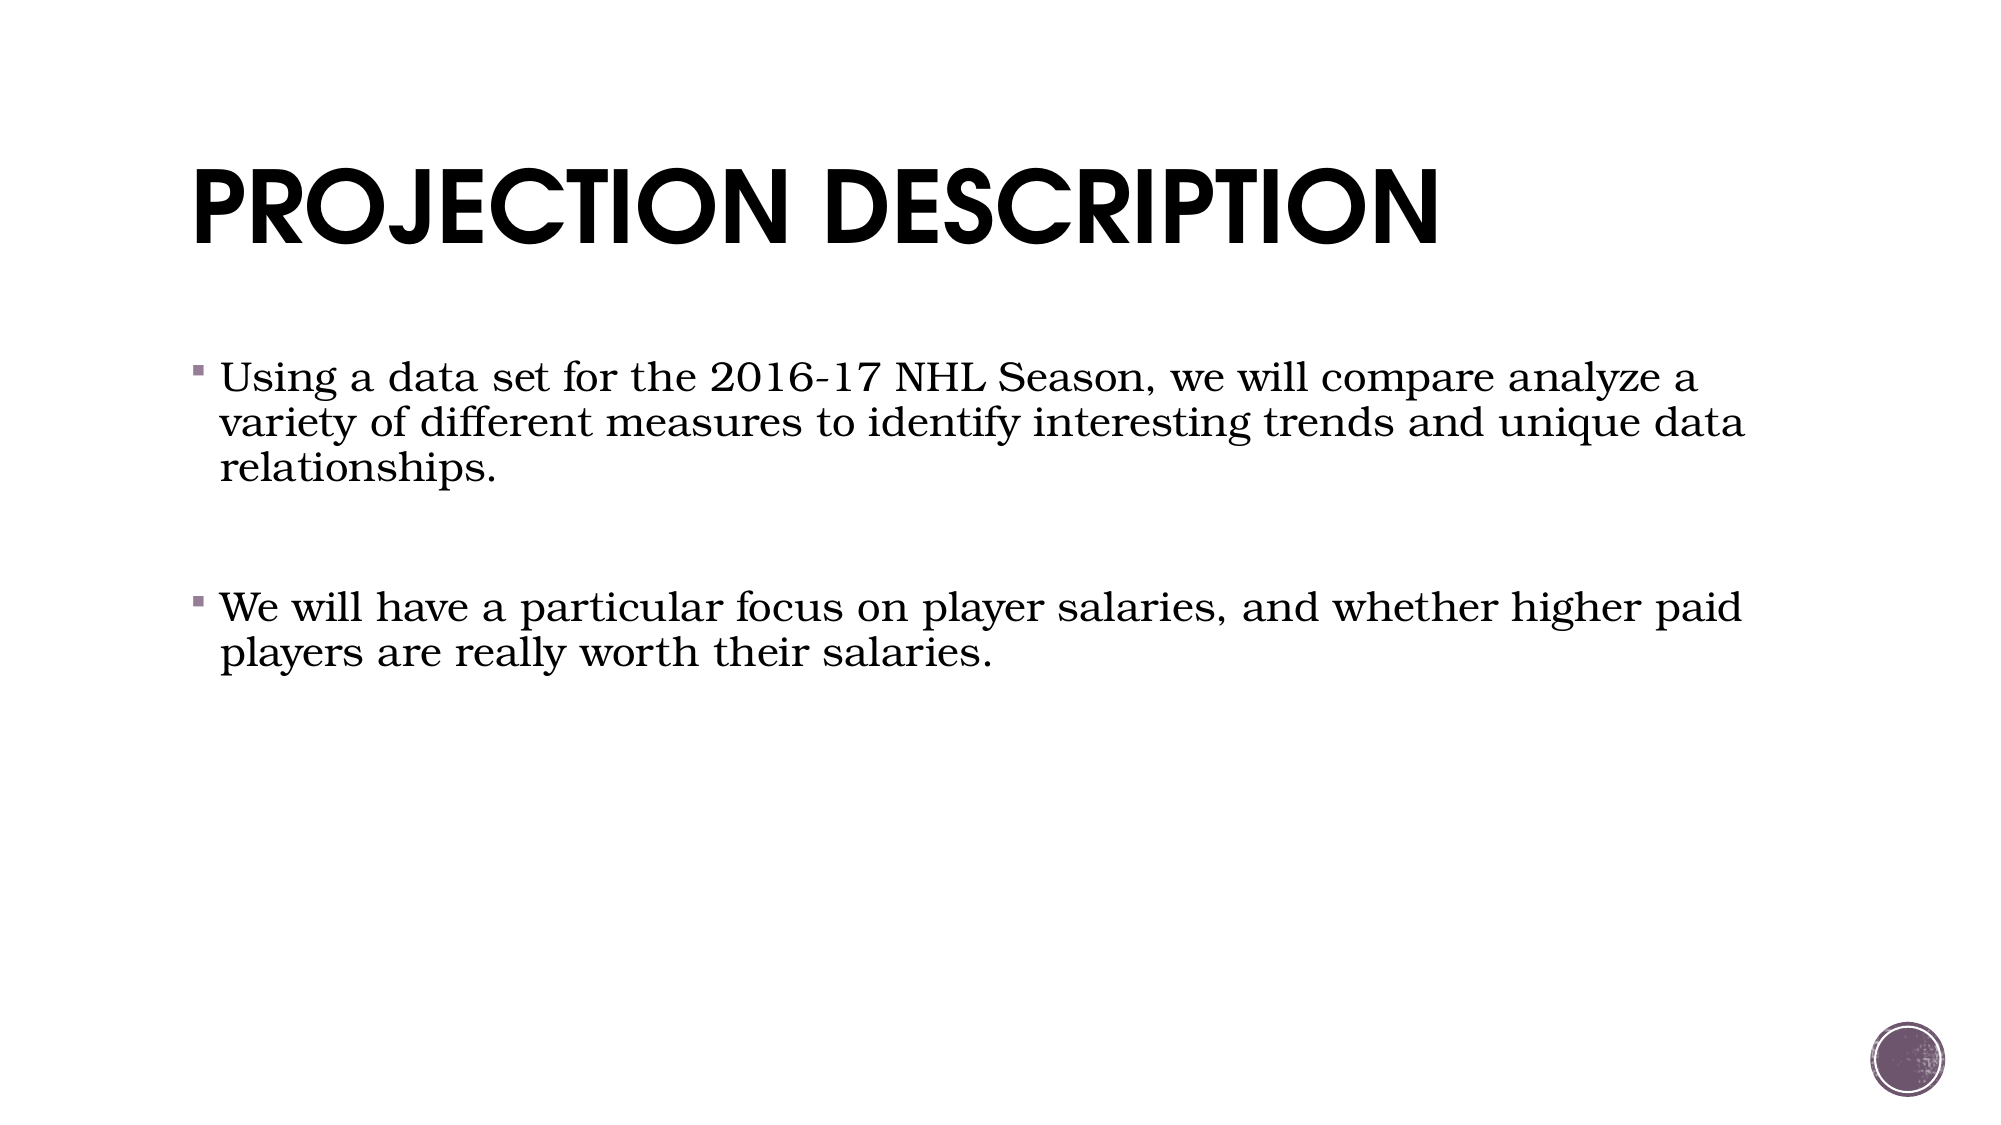

# PROJECTION DESCRIPTION
Using a data set for the 2016-17 NHL Season, we will compare analyze a variety of different measures to identify interesting trends and unique data relationships.

We will have a particular focus on player salaries, and whether higher paid players are really worth their salaries.